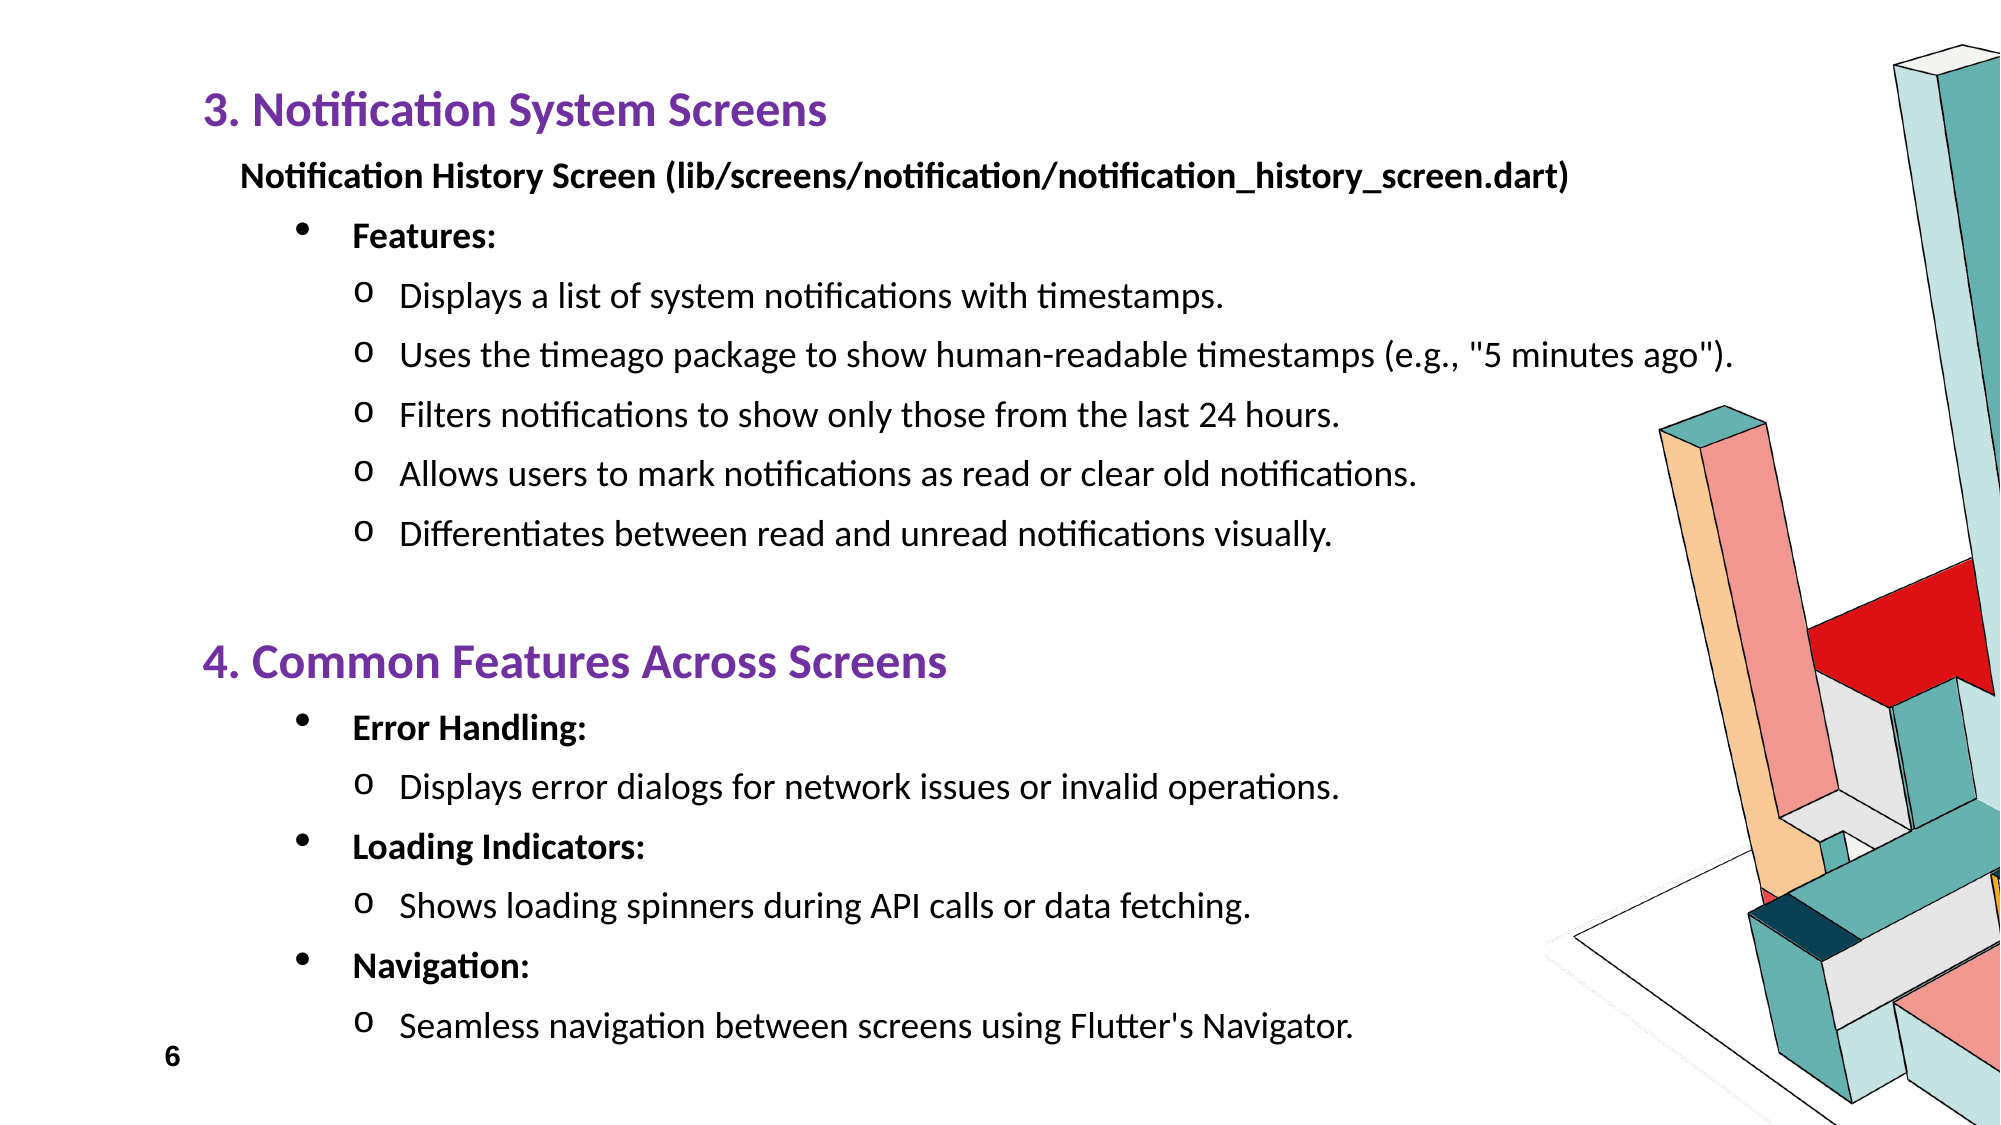

3. Notification System Screens
Notification History Screen (lib/screens/notification/notification_history_screen.dart)
Features:
Displays a list of system notifications with timestamps.
Uses the timeago package to show human-readable timestamps (e.g., "5 minutes ago").
Filters notifications to show only those from the last 24 hours.
Allows users to mark notifications as read or clear old notifications.
Differentiates between read and unread notifications visually.

4. Common Features Across Screens
Error Handling:
Displays error dialogs for network issues or invalid operations.
Loading Indicators:
Shows loading spinners during API calls or data fetching.
Navigation:
Seamless navigation between screens using Flutter's Navigator.

6